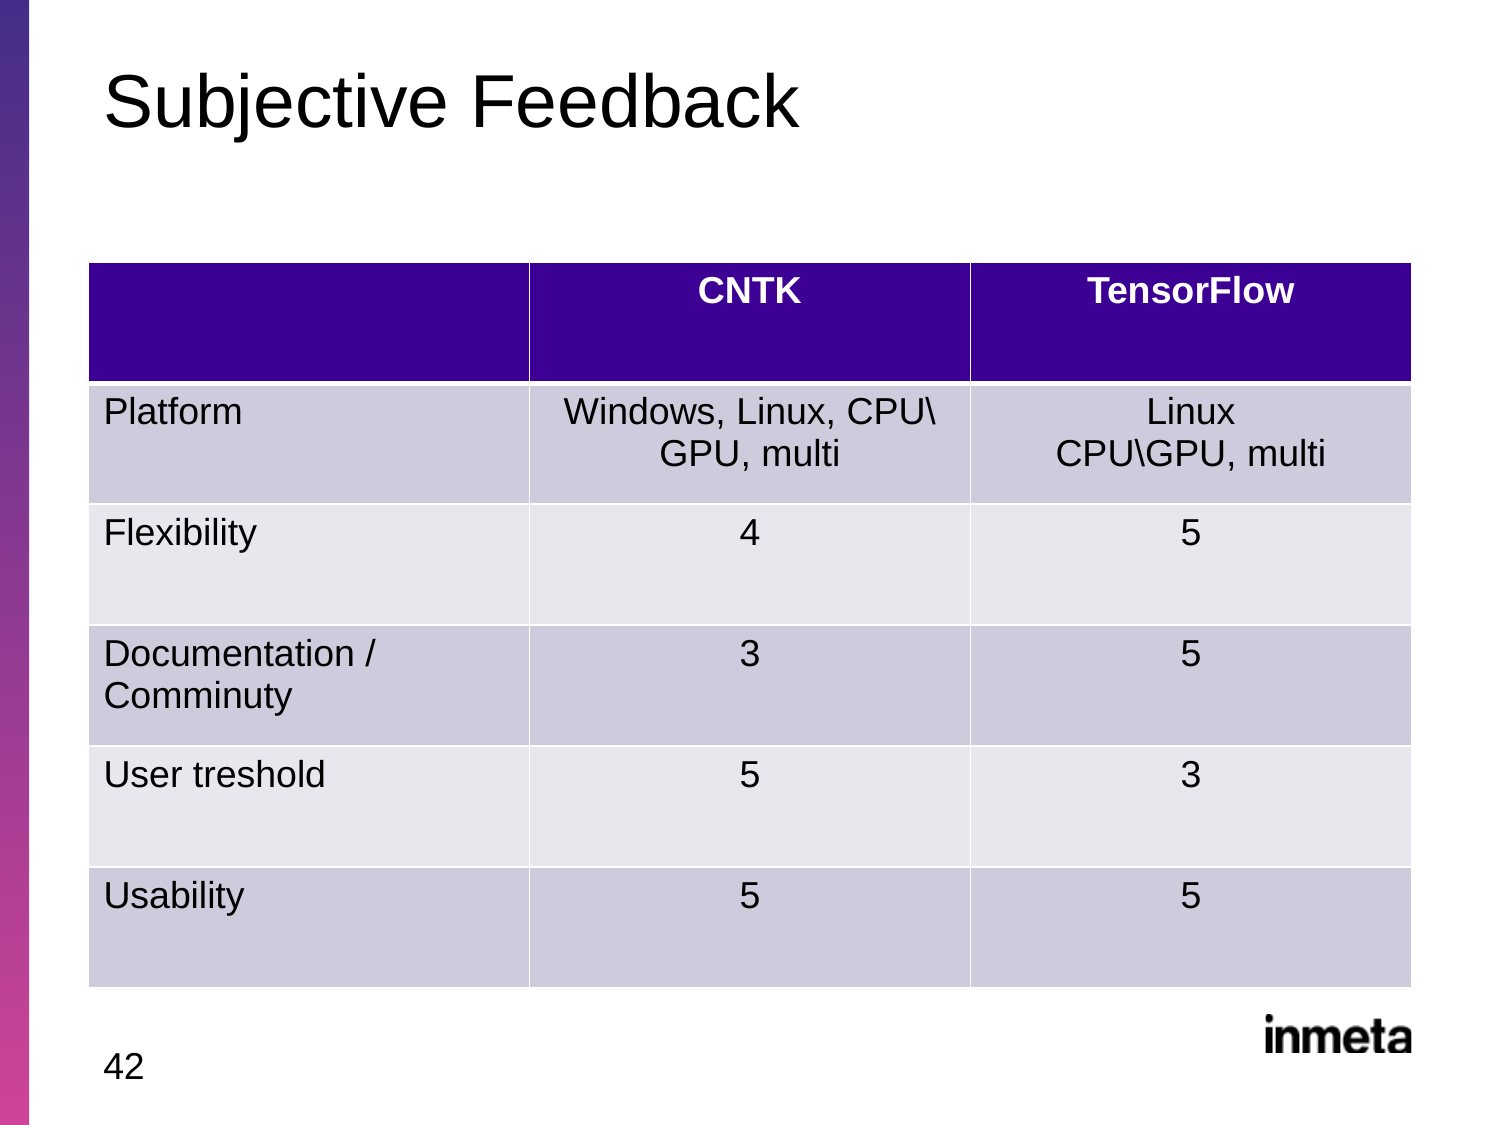

# Subjective Feedback
|  | CNTK | TensorFlow |
| --- | --- | --- |
| Platform | Windows, Linux, CPU\GPU, multi | Linux CPU\GPU, multi |
| Flexibility | 4 | 5 |
| Documentation / Comminuty | 3 | 5 |
| User treshold | 5 | 3 |
| Usability | 5 | 5 |
42